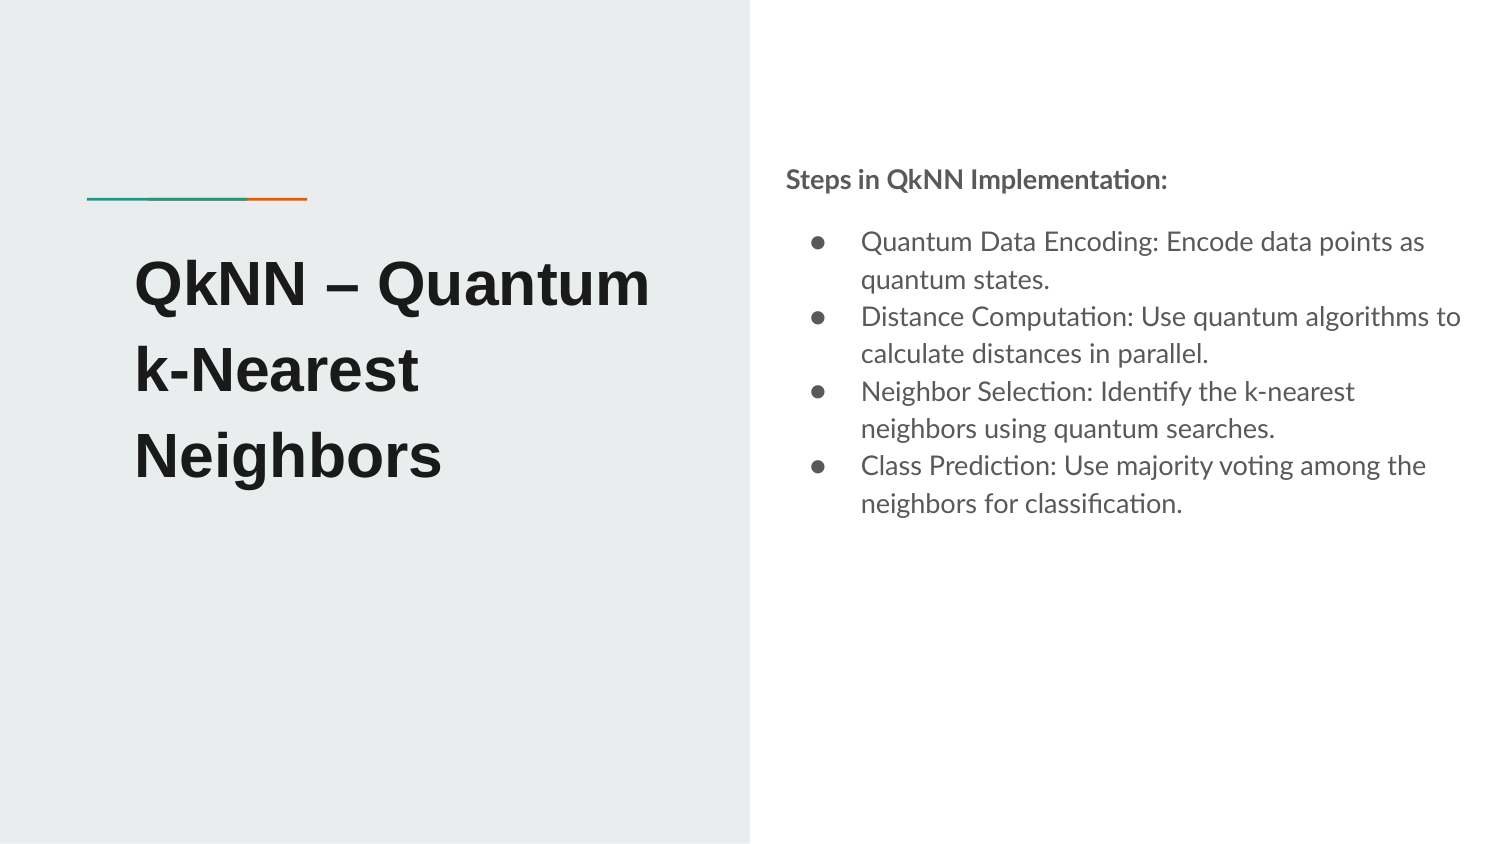

Steps in QkNN Implementation:
Quantum Data Encoding: Encode data points as quantum states.
Distance Computation: Use quantum algorithms to calculate distances in parallel.
Neighbor Selection: Identify the k-nearest neighbors using quantum searches.
Class Prediction: Use majority voting among the neighbors for classification.

# QkNN – Quantum k-Nearest Neighbors